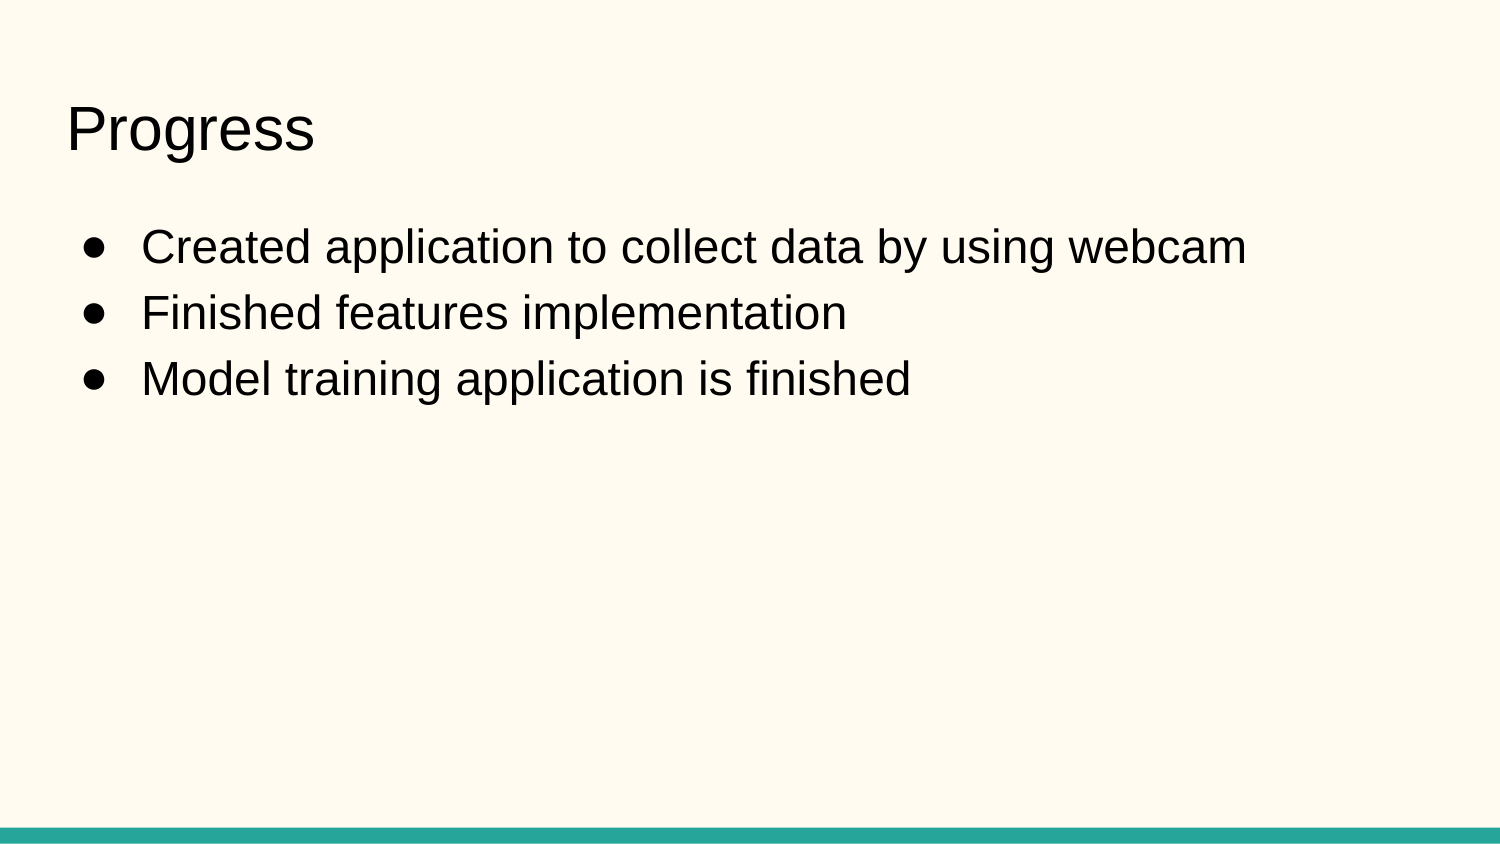

# Progress
Created application to collect data by using webcam
Finished features implementation
Model training application is finished